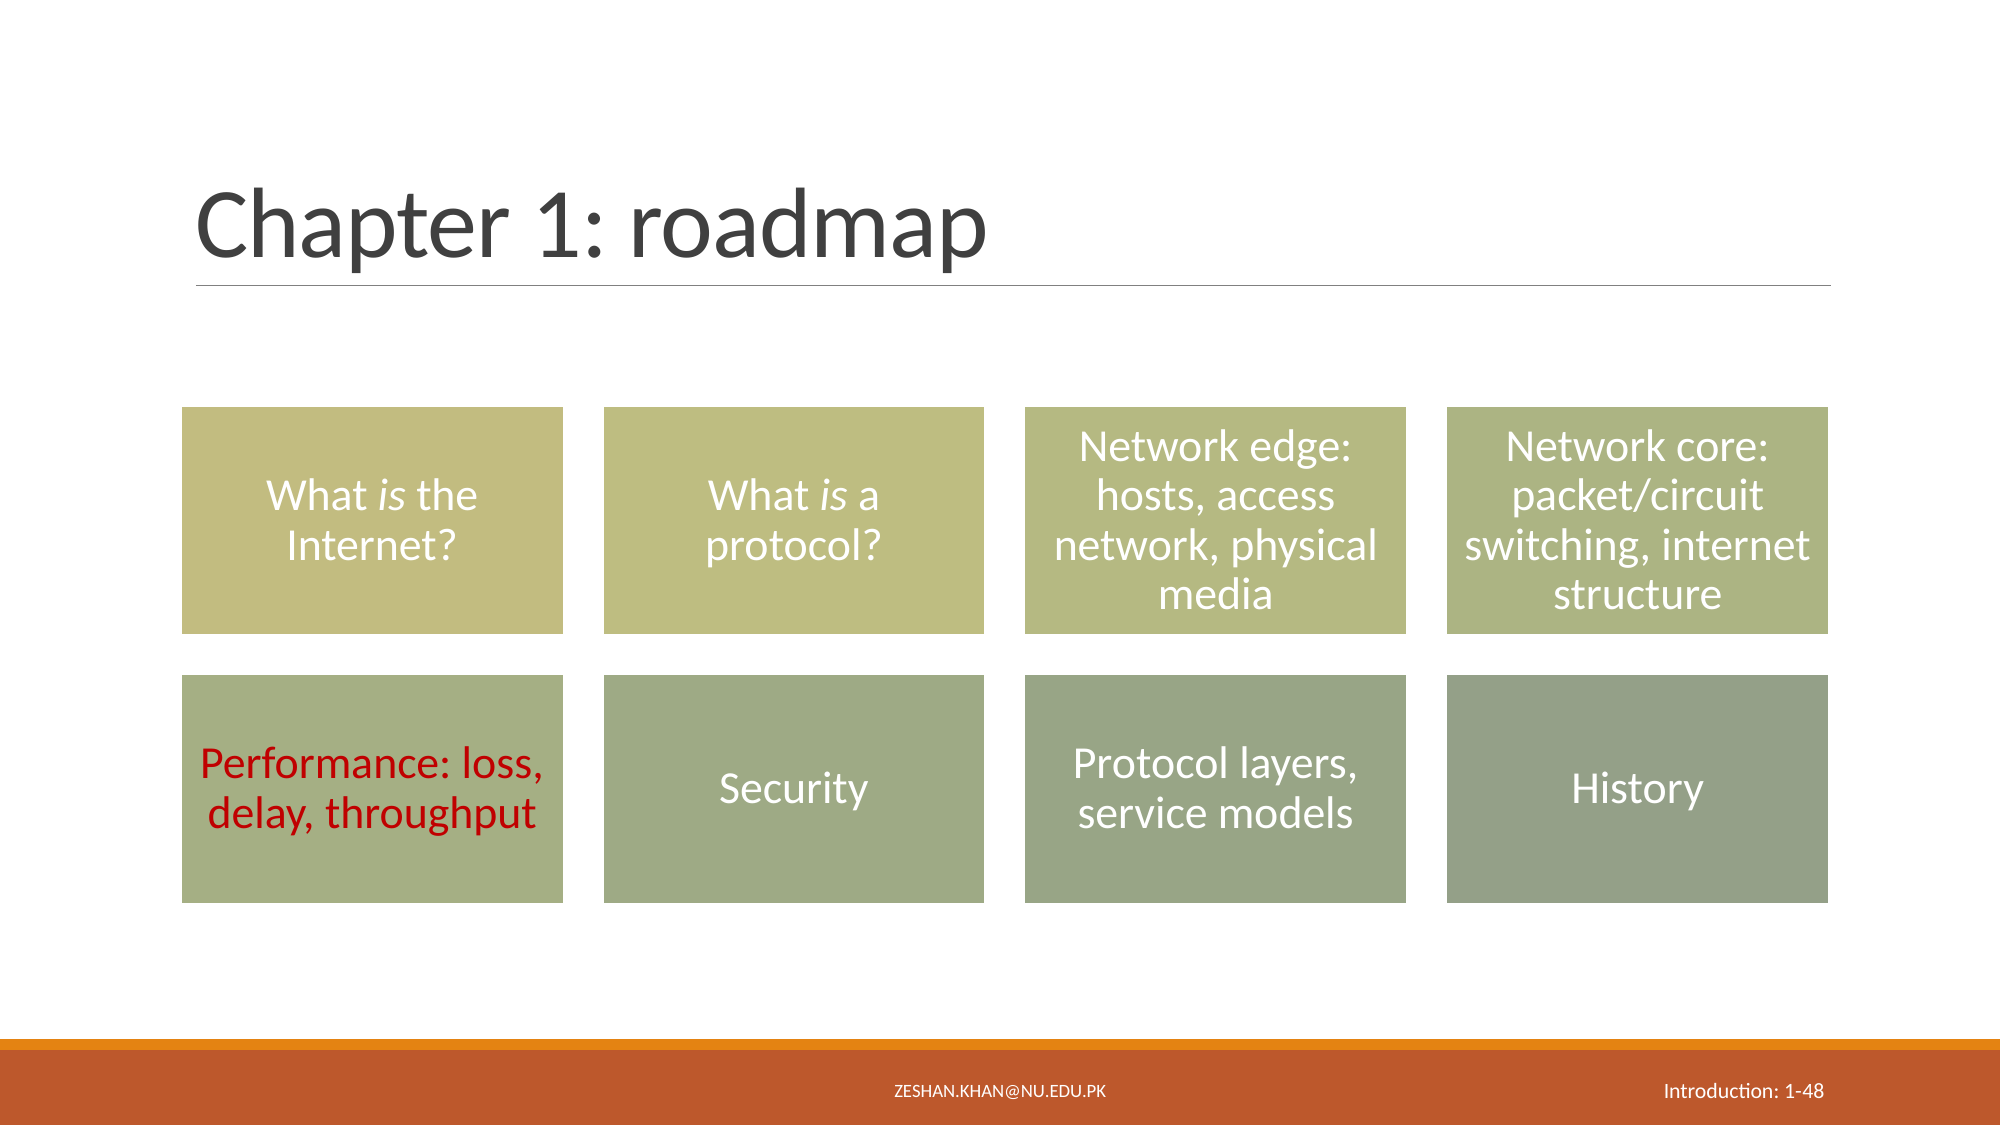

# Chapter 1: roadmap
What is the Internet?
What is a protocol?
Network edge: hosts, access network, physical media
Network core: packet/circuit switching, internet structure
Performance: loss, delay, throughput
Security
Protocol layers, service models
History
zeshan.khan@nu.edu.pk
Introduction: 1-48